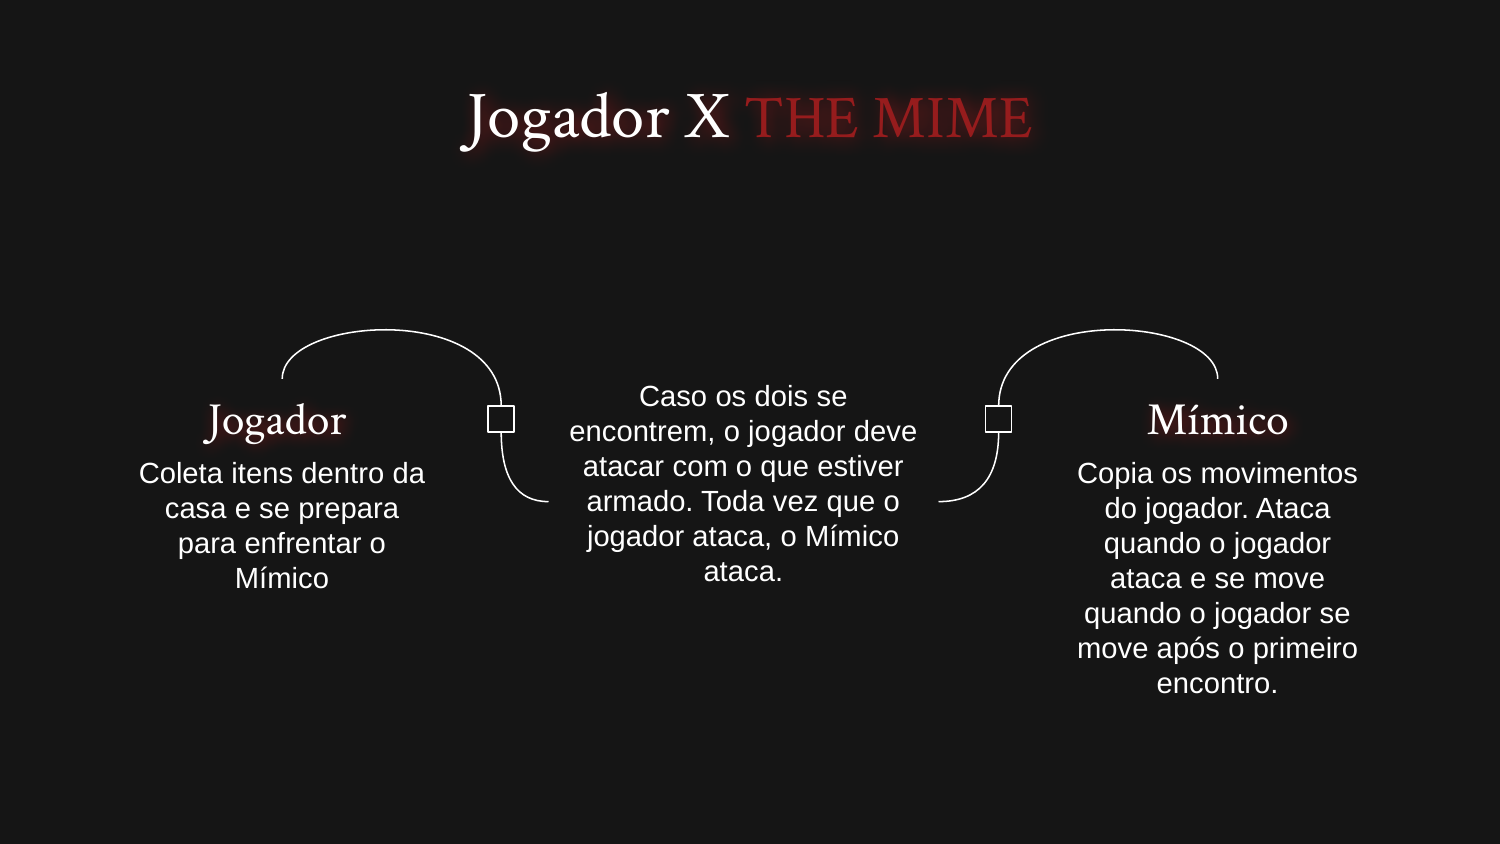

# Jogador X THE MIME
Caso os dois se encontrem, o jogador deve atacar com o que estiver armado. Toda vez que o jogador ataca, o Mímico ataca.
Jogador
Coleta itens dentro da casa e se prepara para enfrentar o Mímico
Mímico
Copia os movimentos do jogador. Ataca quando o jogador ataca e se move quando o jogador se move após o primeiro encontro.